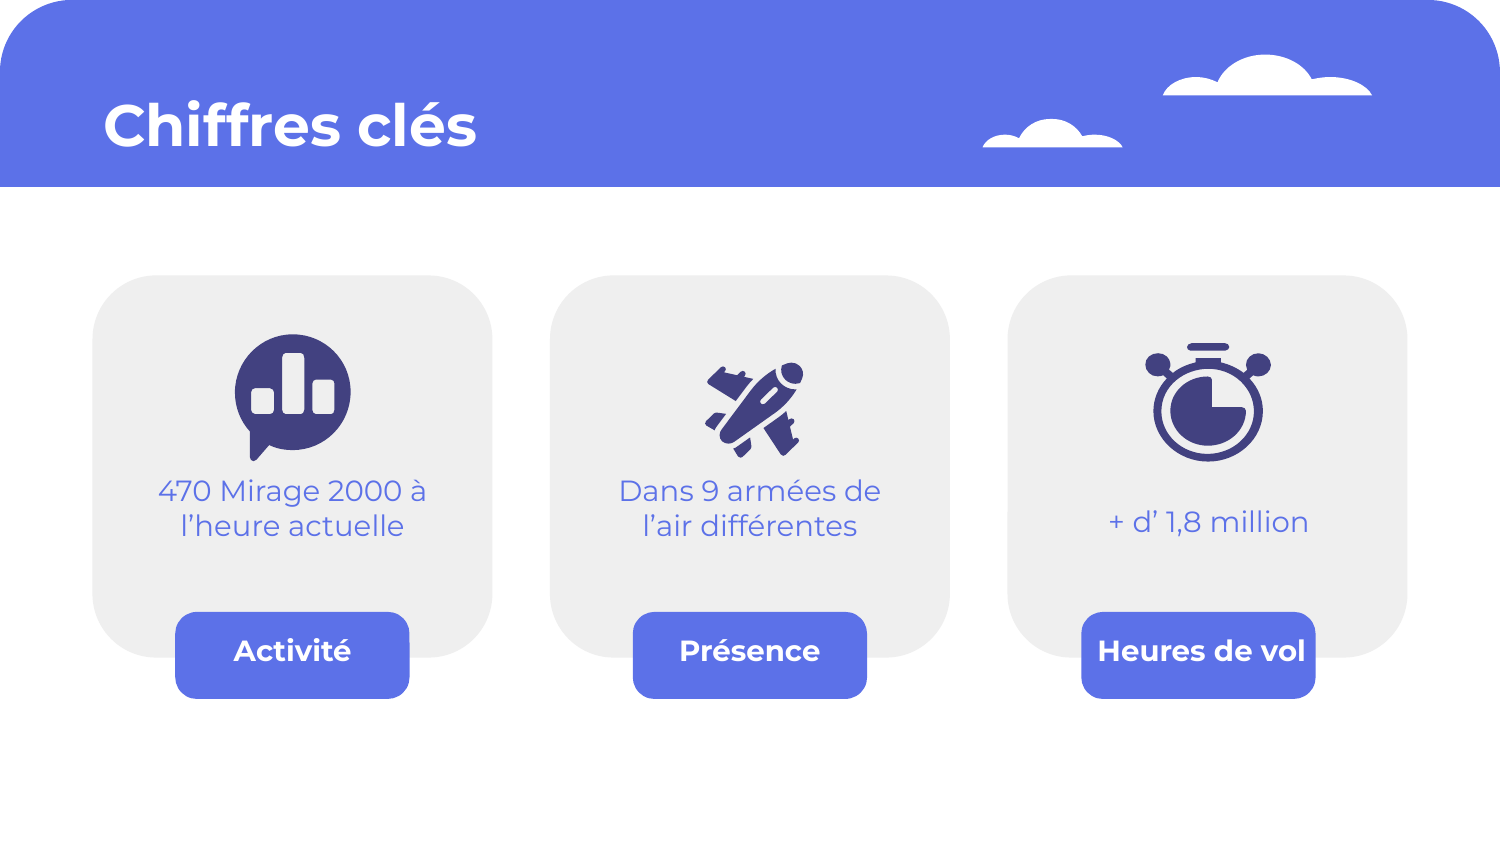

# Chiffres clés

470 Mirage 2000 à l’heure actuelle
Dans 9 armées de l’air différentes
+ d’ 1,8 million
Activité
Présence
Heures de vol